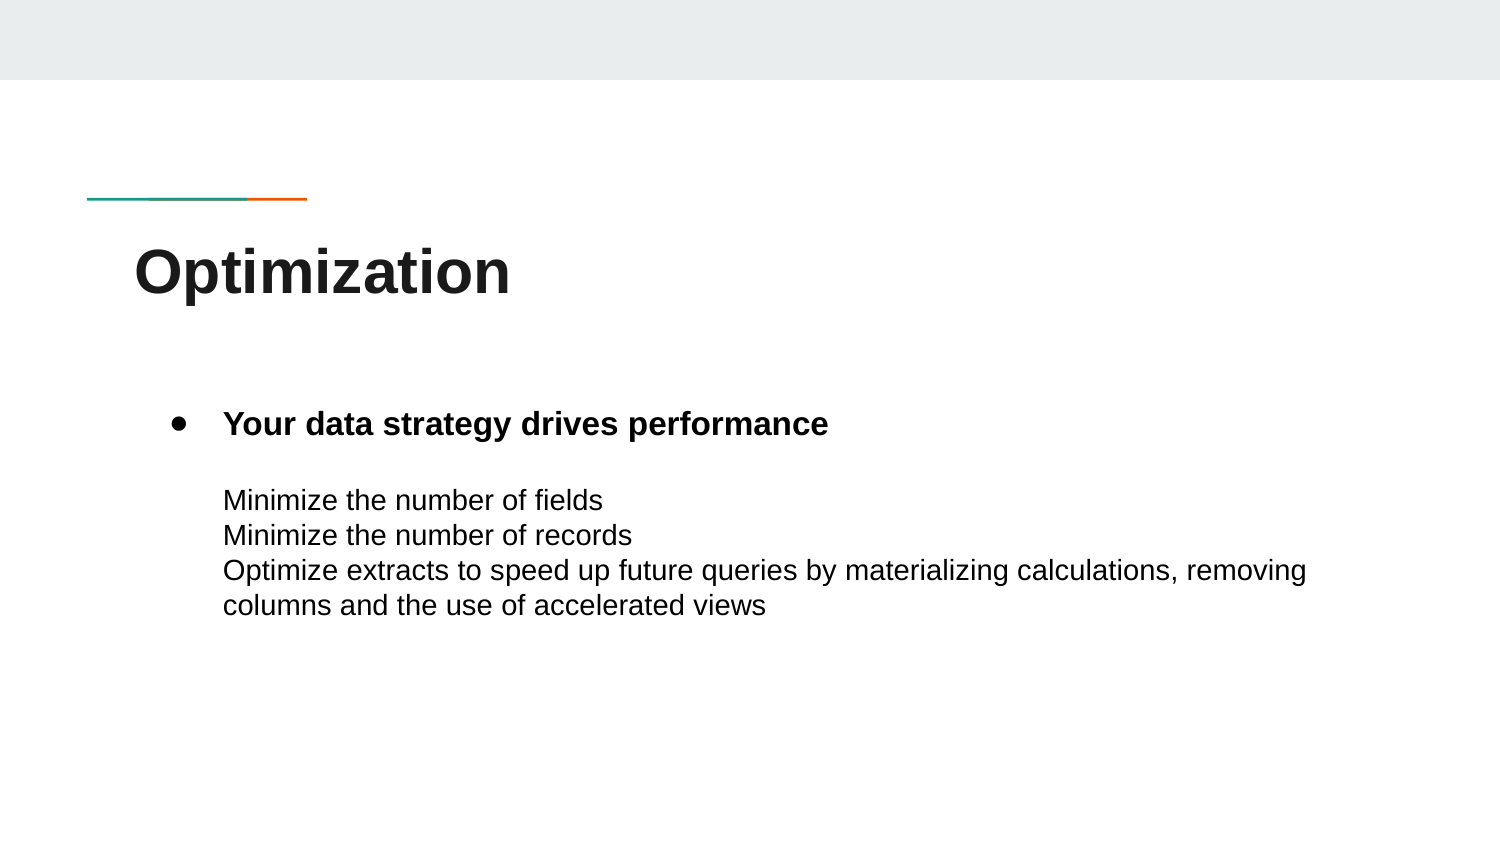

# Optimization

Your data strategy drives performance

Minimize the number of fields
Minimize the number of records
Optimize extracts to speed up future queries by materializing calculations, removing columns and the use of accelerated views